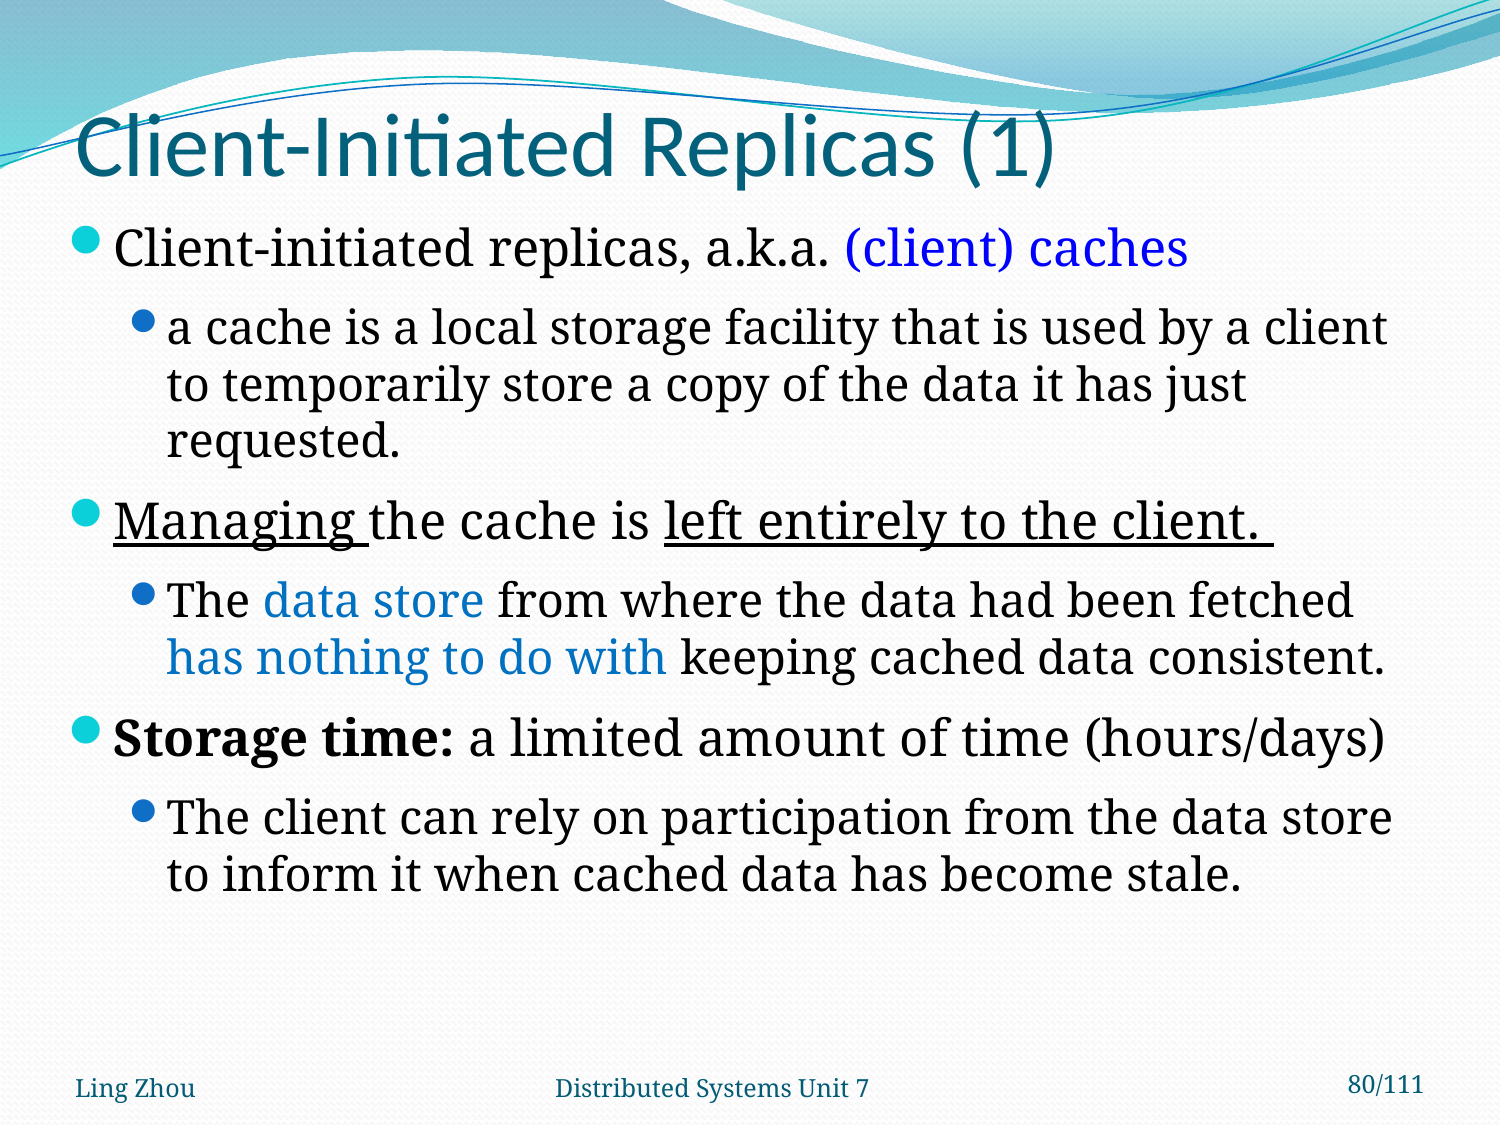

# Client-Initiated Replicas (1)
Client-initiated replicas, a.k.a. (client) caches
a cache is a local storage facility that is used by a client to temporarily store a copy of the data it has just requested.
Managing the cache is left entirely to the client.
The data store from where the data had been fetched has nothing to do with keeping cached data consistent.
Storage time: a limited amount of time (hours/days)
The client can rely on participation from the data store to inform it when cached data has become stale.

Ling Zhou
Distributed Systems Unit 7
80/111